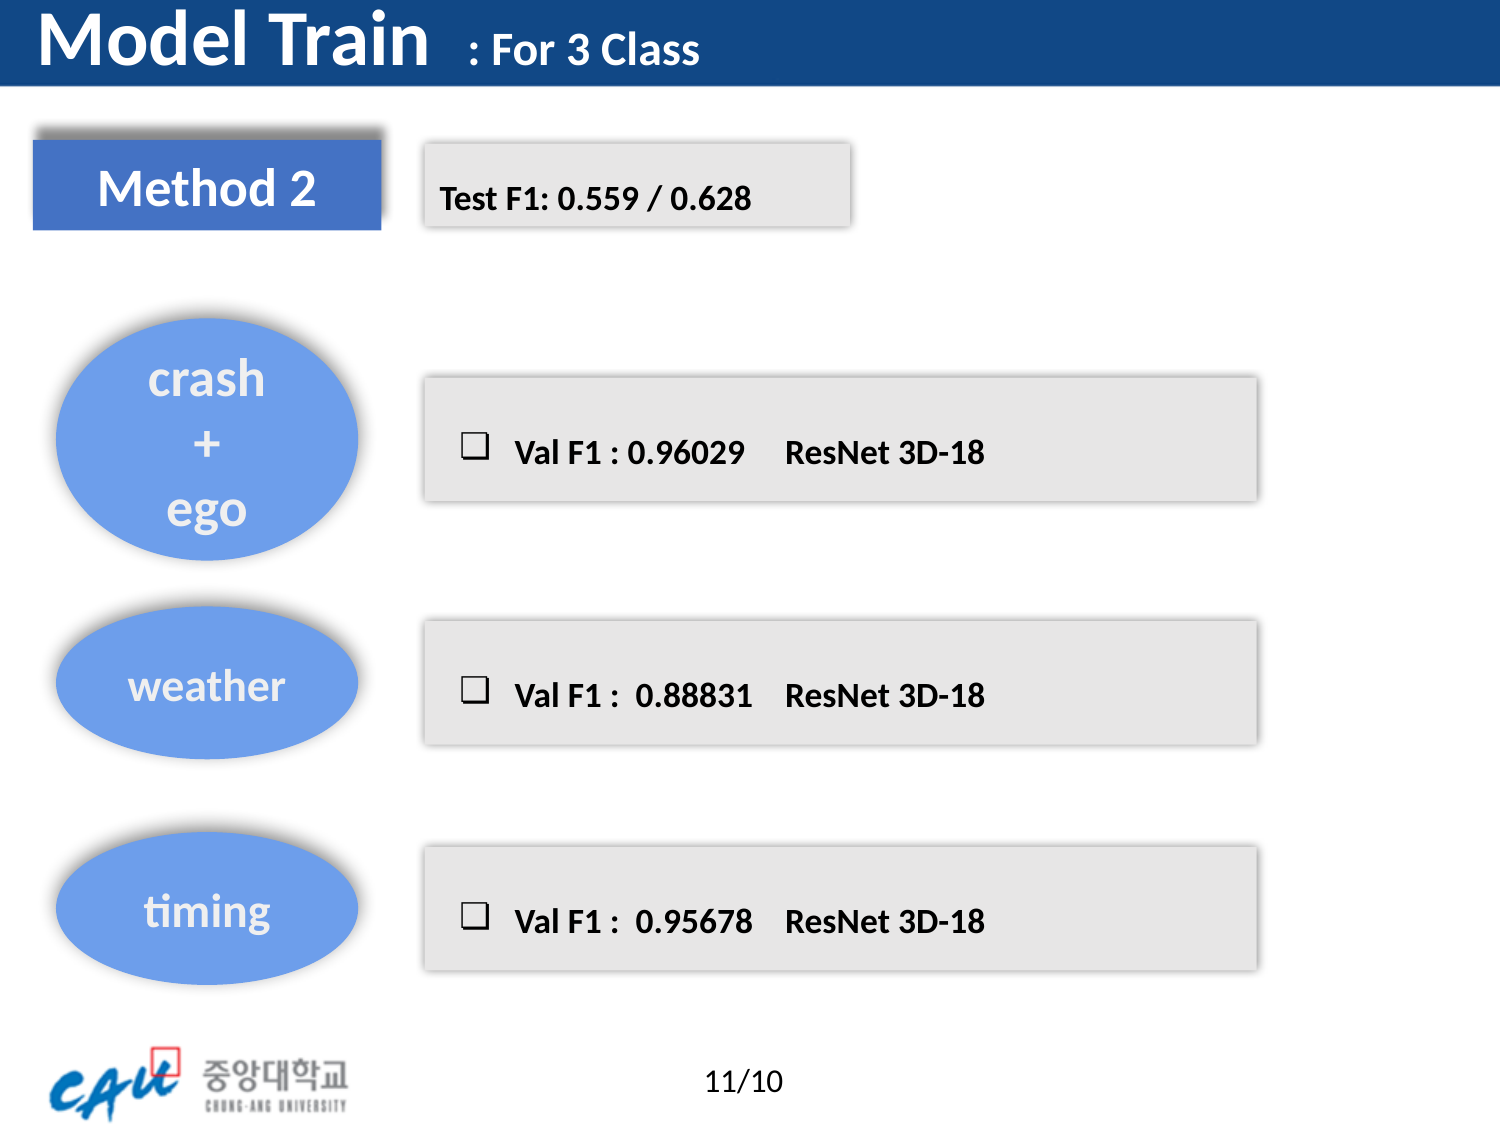

# Model Train  : For 3 Class
Method 2
Test F1: 0.559 / 0.628
crash
+
ego
Val F1 : 0.96029     ResNet 3D-18
weather
Val F1 :  0.88831    ResNet 3D-18
timing
Val F1 :  0.95678    ResNet 3D-18